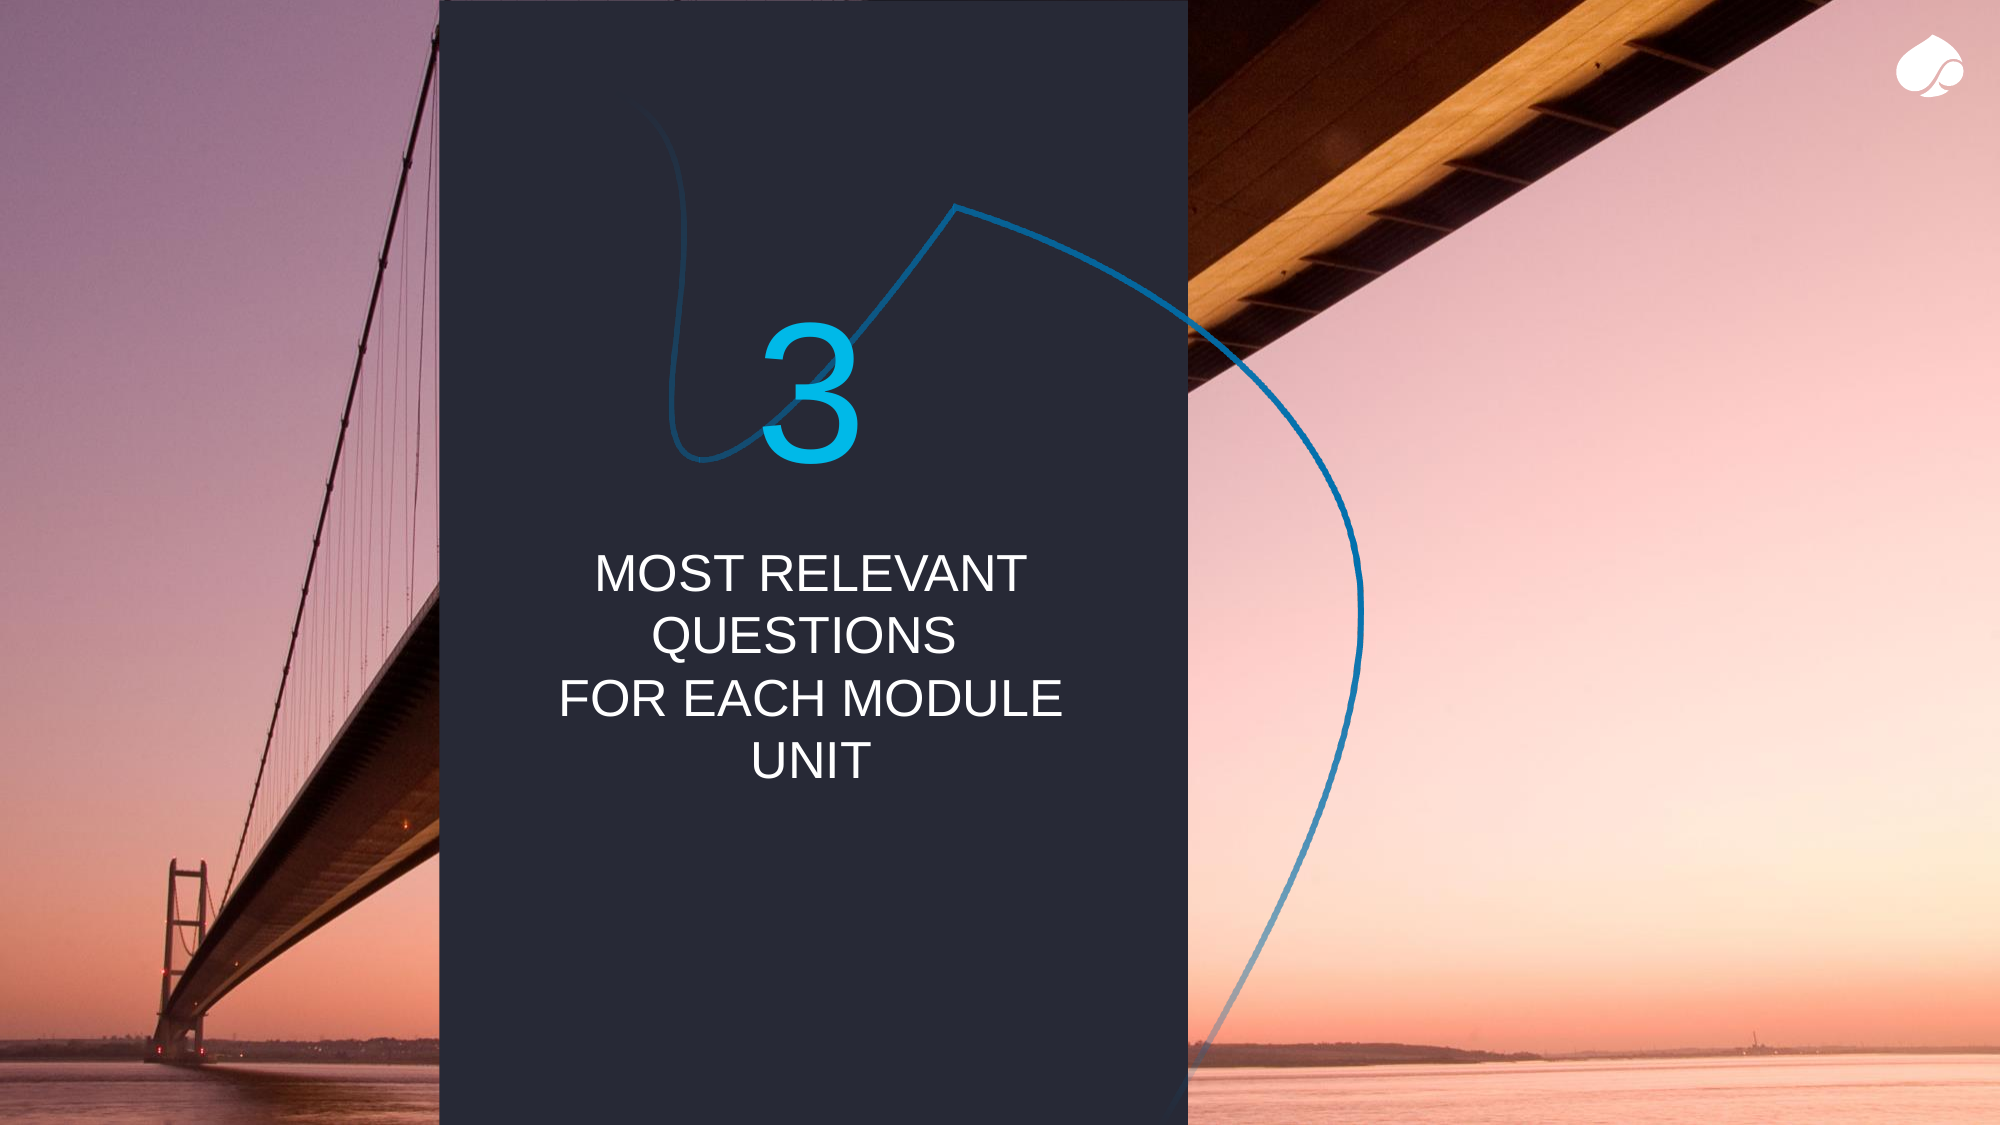

3
# most relevant questions for each module unit